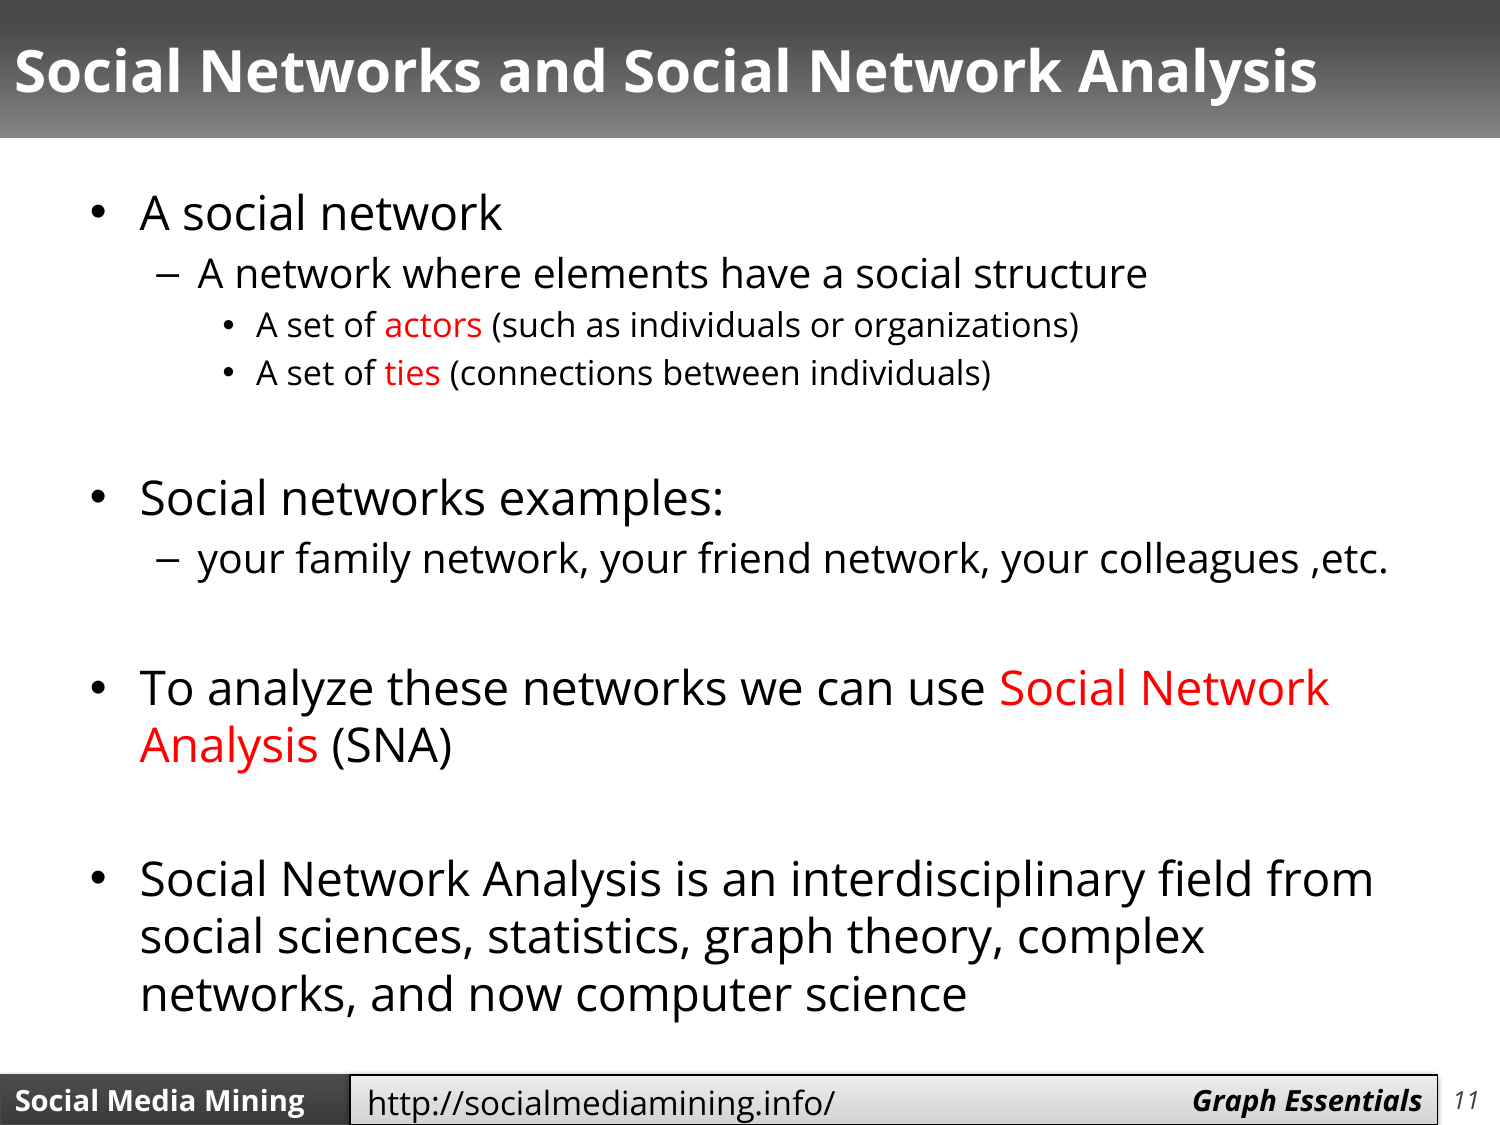

# Social Networks and Social Network Analysis
A social network
A network where elements have a social structure
A set of actors (such as individuals or organizations)
A set of ties (connections between individuals)

Social networks examples:
your family network, your friend network, your colleagues ,etc.

To analyze these networks we can use Social Network Analysis (SNA)

Social Network Analysis is an interdisciplinary field from social sciences, statistics, graph theory, complex networks, and now computer science